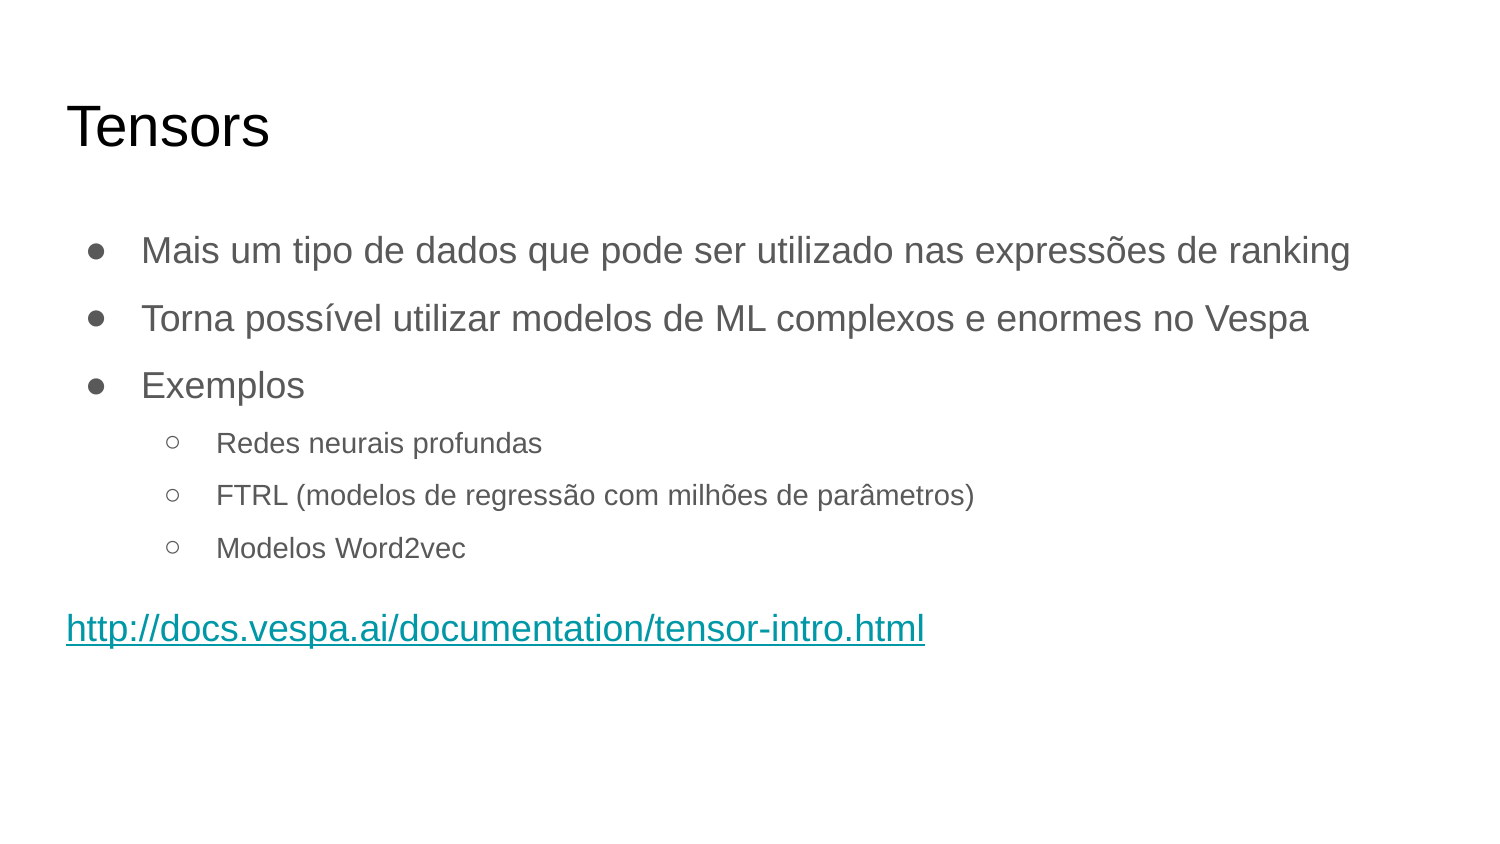

# Tensors
Mais um tipo de dados que pode ser utilizado nas expressões de ranking
Torna possível utilizar modelos de ML complexos e enormes no Vespa
Exemplos
Redes neurais profundas
FTRL (modelos de regressão com milhões de parâmetros)
Modelos Word2vec
http://docs.vespa.ai/documentation/tensor-intro.html